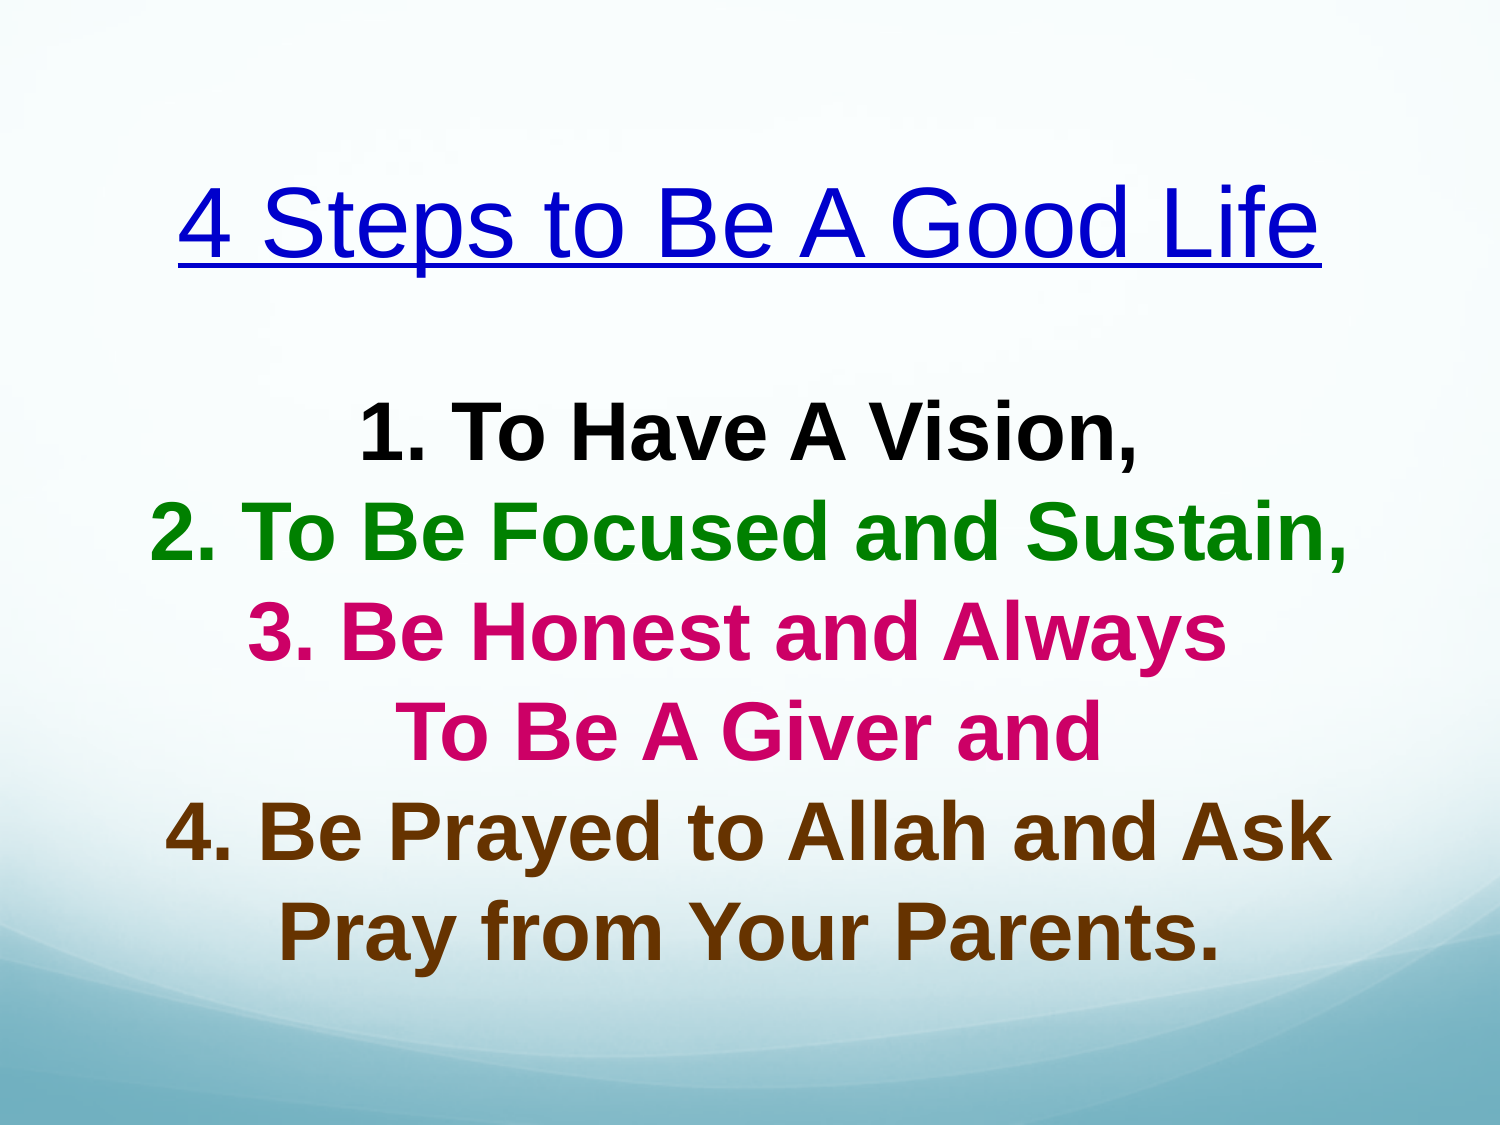

# 4 Steps to Be A Good Life 1. To Have A Vision, 2. To Be Focused and Sustain, 3. Be Honest and Always To Be A Giver and 4. Be Prayed to Allah and Ask Pray from Your Parents.